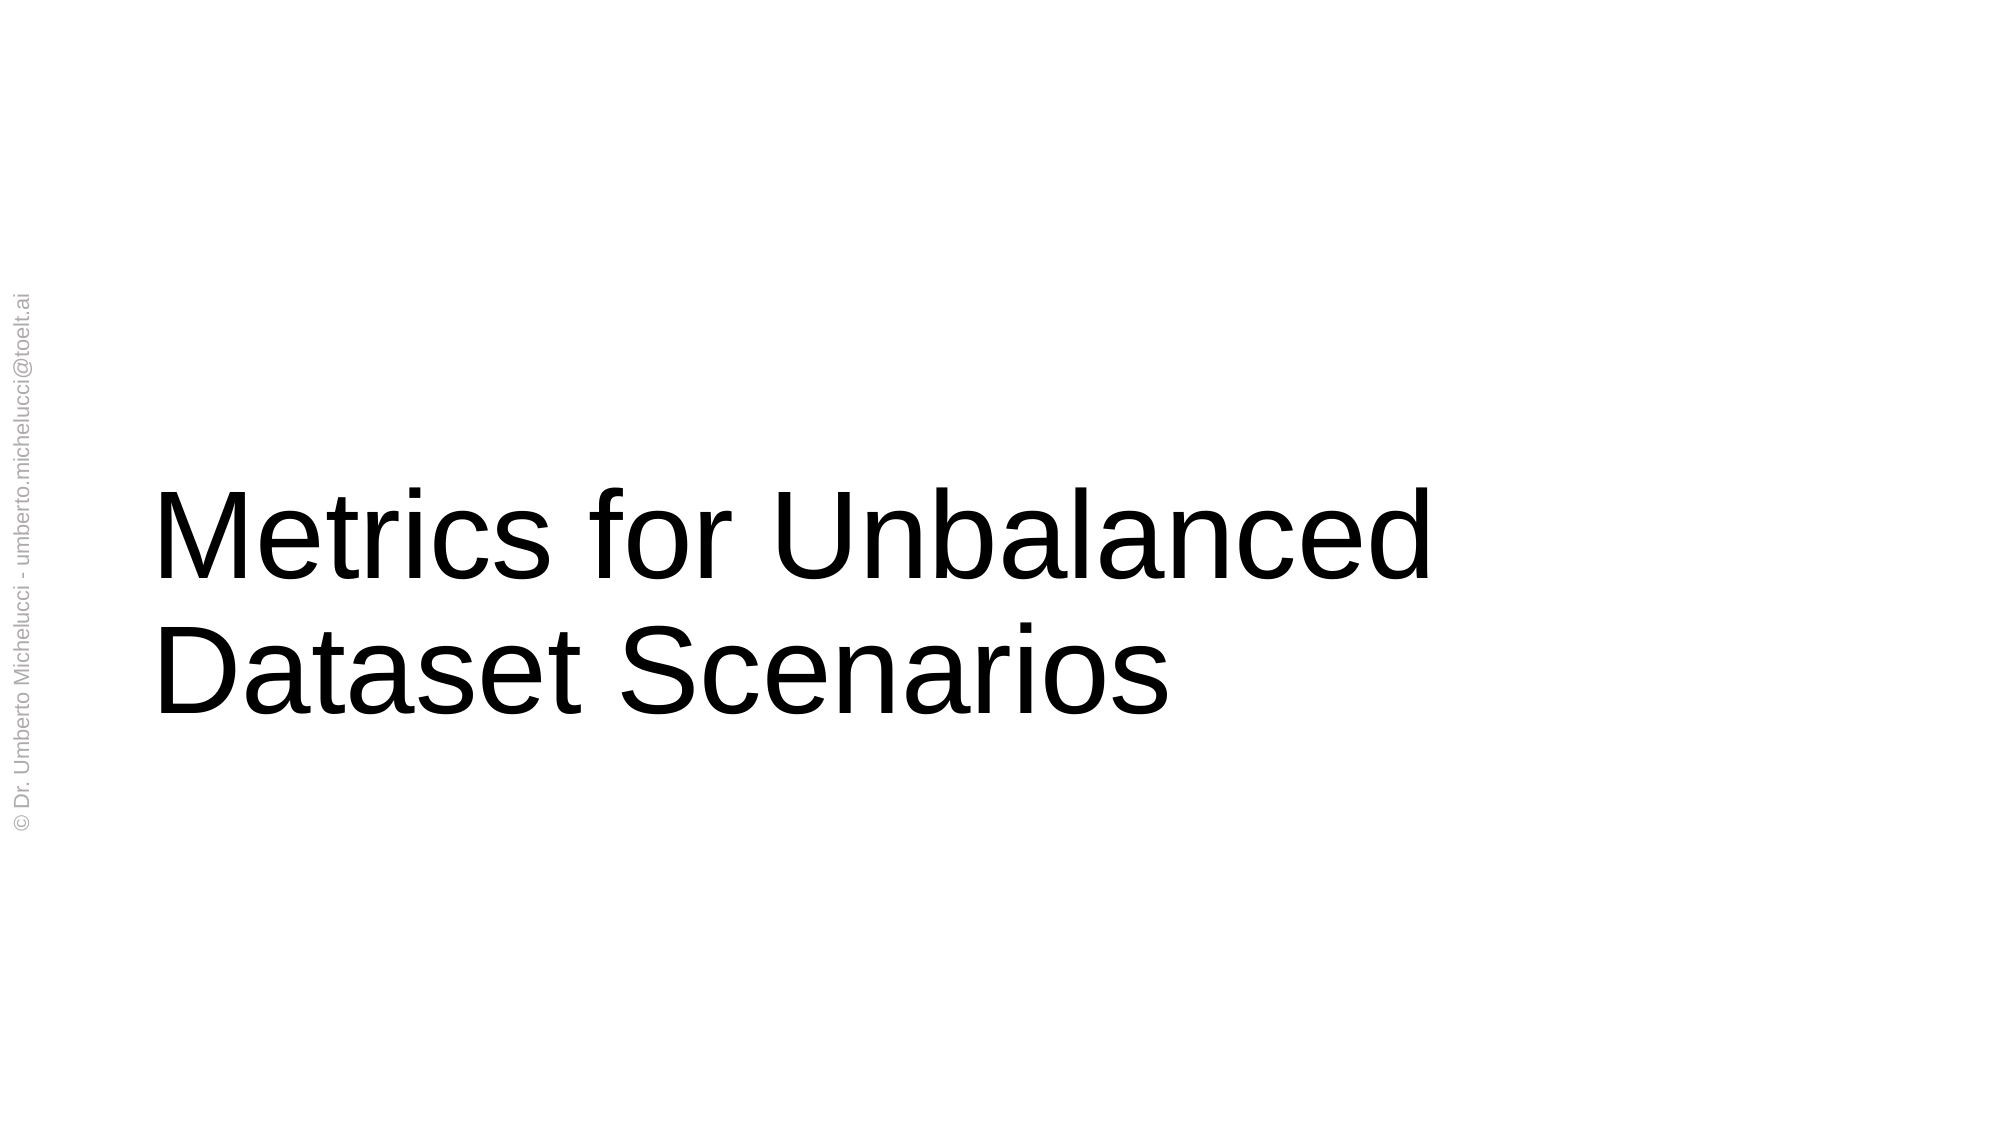

# Metrics for Unbalanced Dataset Scenarios
© Dr. Umberto Michelucci - umberto.michelucci@toelt.ai